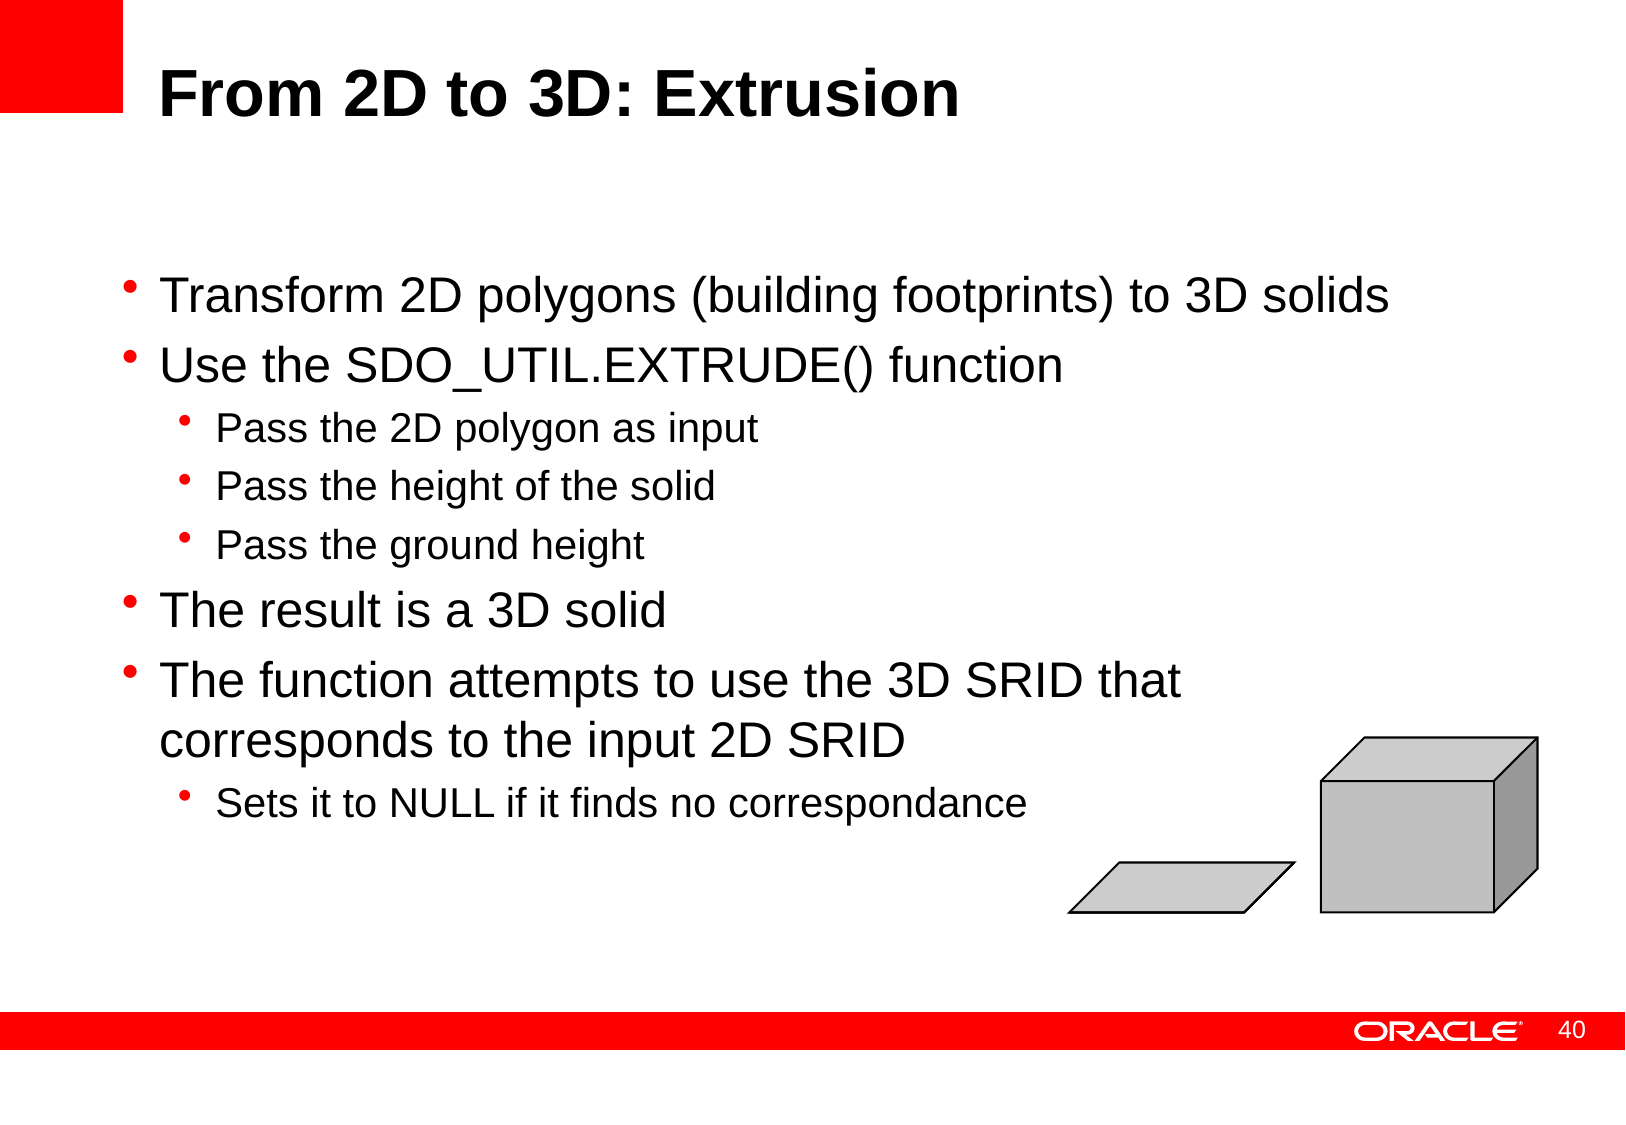

# From 2D to 3D: Extrusion
Transform 2D polygons (building footprints) to 3D solids
Use the SDO_UTIL.EXTRUDE() function
Pass the 2D polygon as input
Pass the height of the solid
Pass the ground height
The result is a 3D solid
The function attempts to use the 3D SRID that corresponds to the input 2D SRID
Sets it to NULL if it finds no correspondance